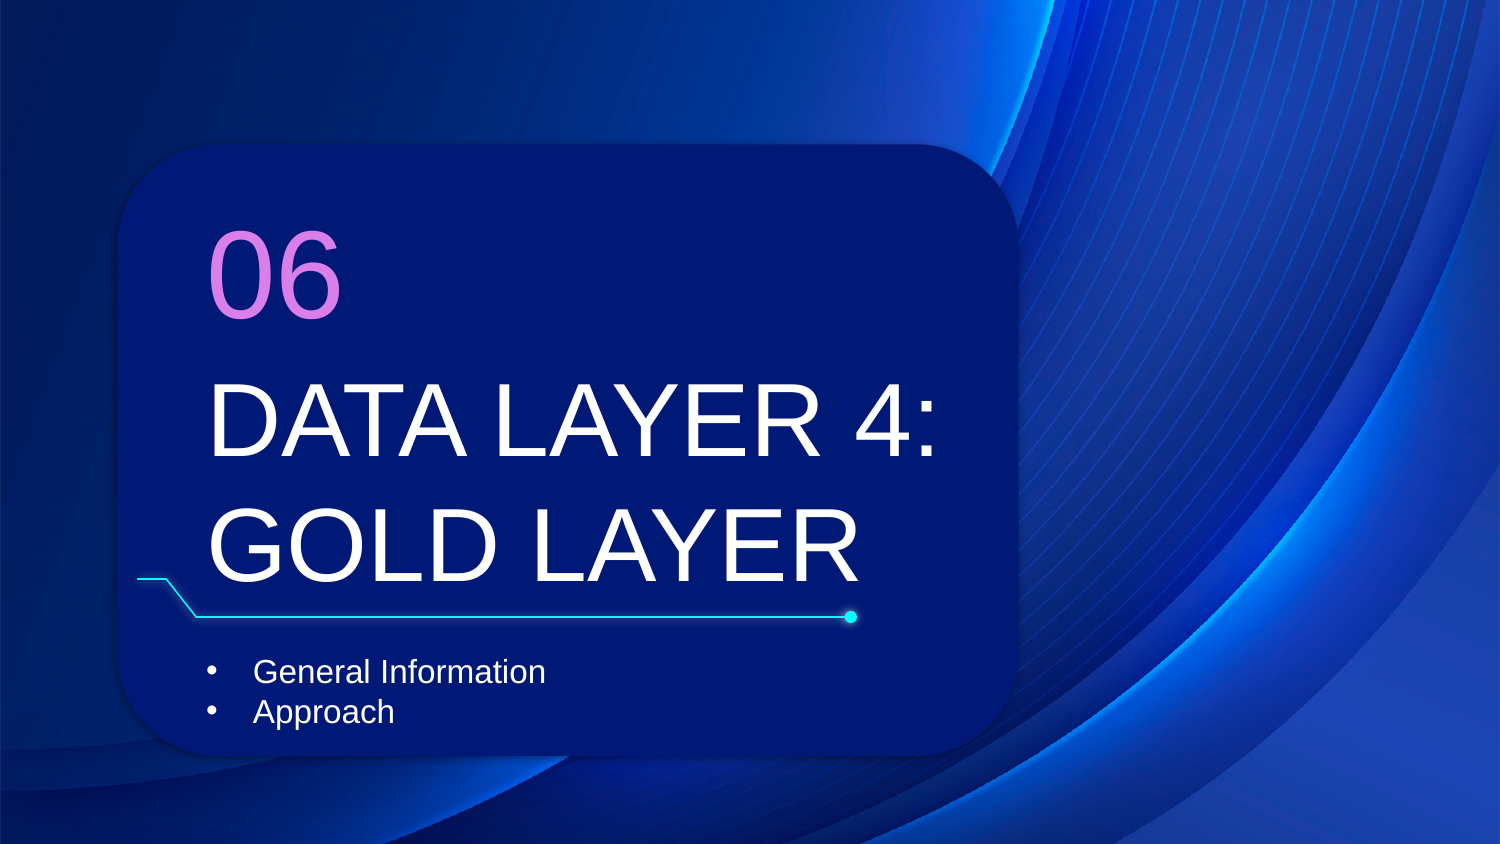

06
# DATA LAYER 4: GOLD LAYER
General Information
Approach